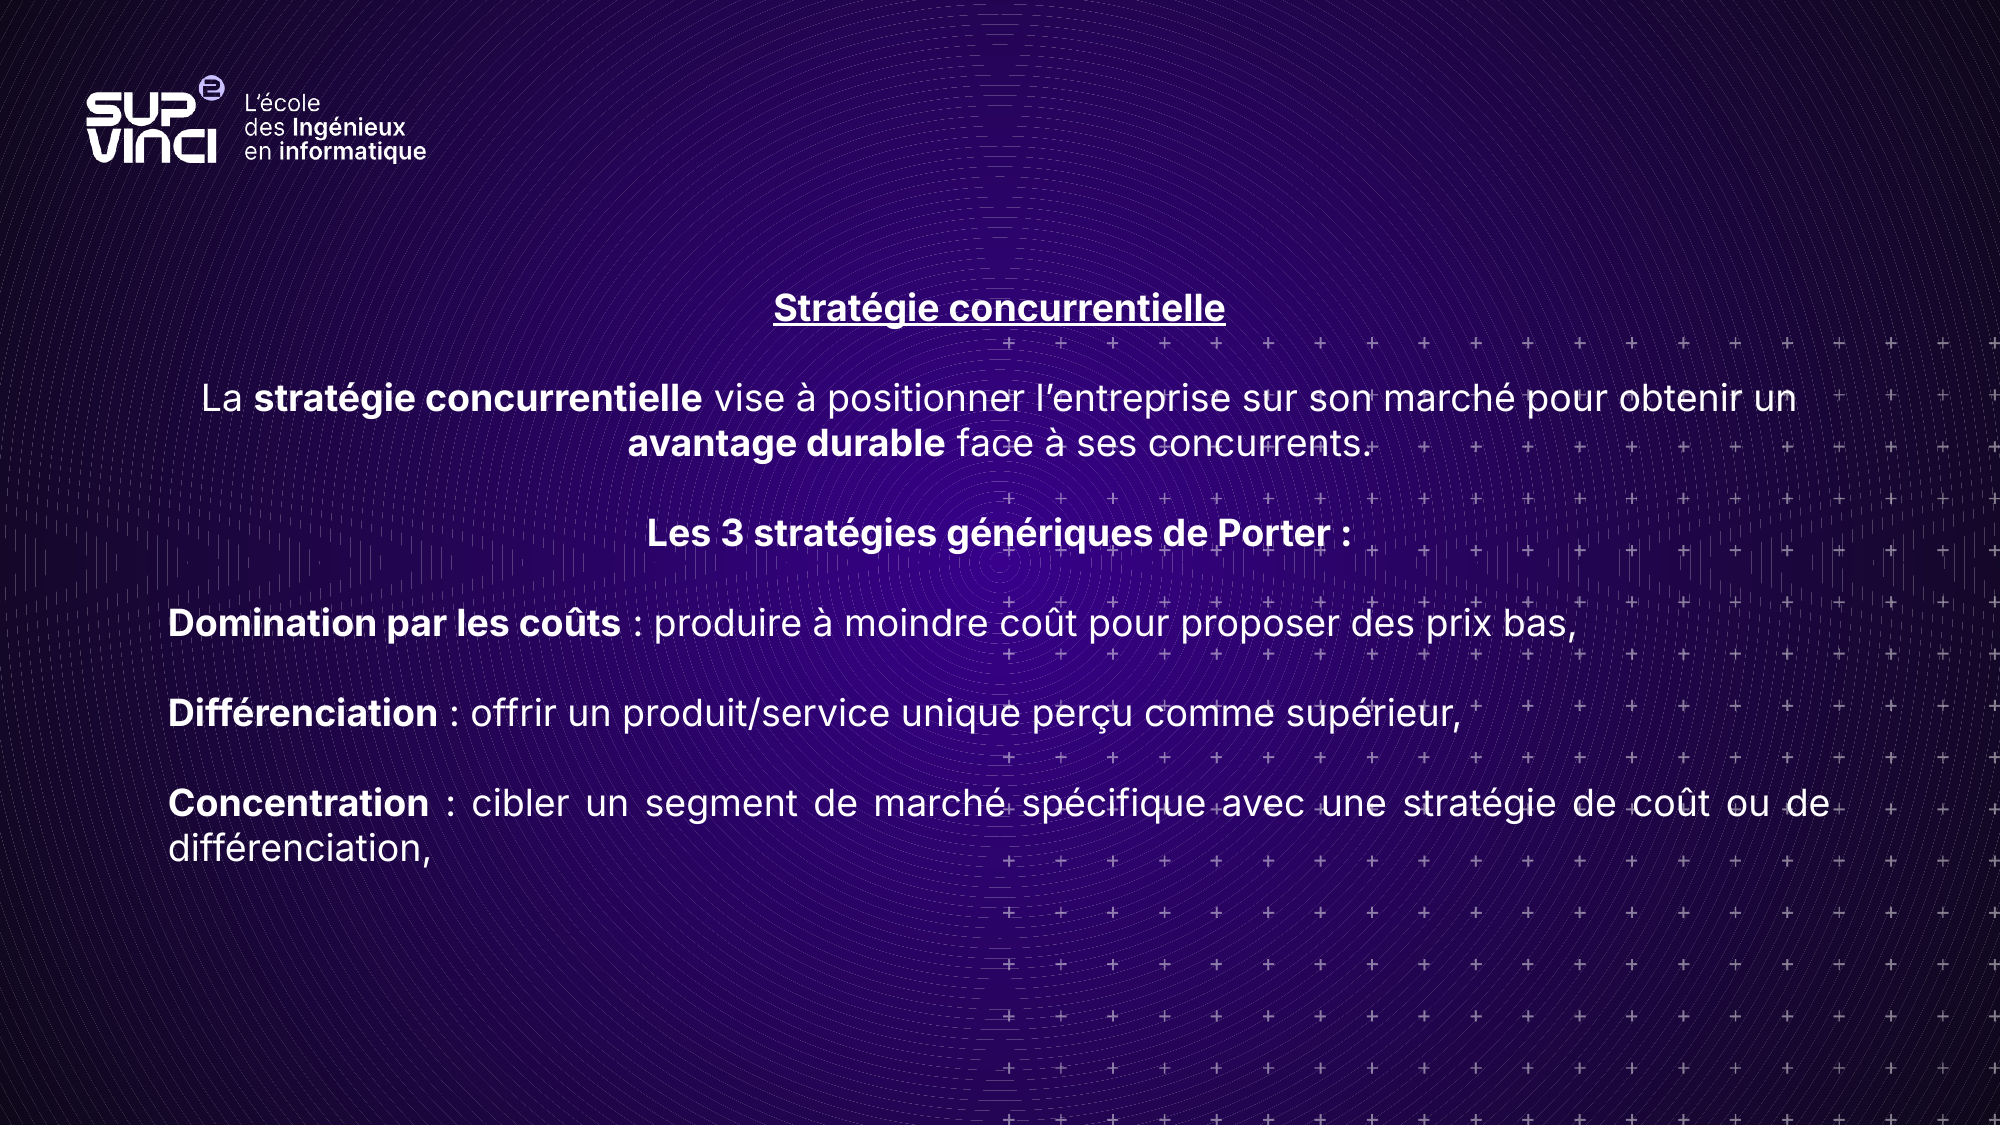

Stratégie concurrentielle

La stratégie concurrentielle vise à positionner l’entreprise sur son marché pour obtenir un avantage durable face à ses concurrents.

Les 3 stratégies génériques de Porter :

Domination par les coûts : produire à moindre coût pour proposer des prix bas,

Différenciation : offrir un produit/service unique perçu comme supérieur,

Concentration : cibler un segment de marché spécifique avec une stratégie de coût ou de différenciation,